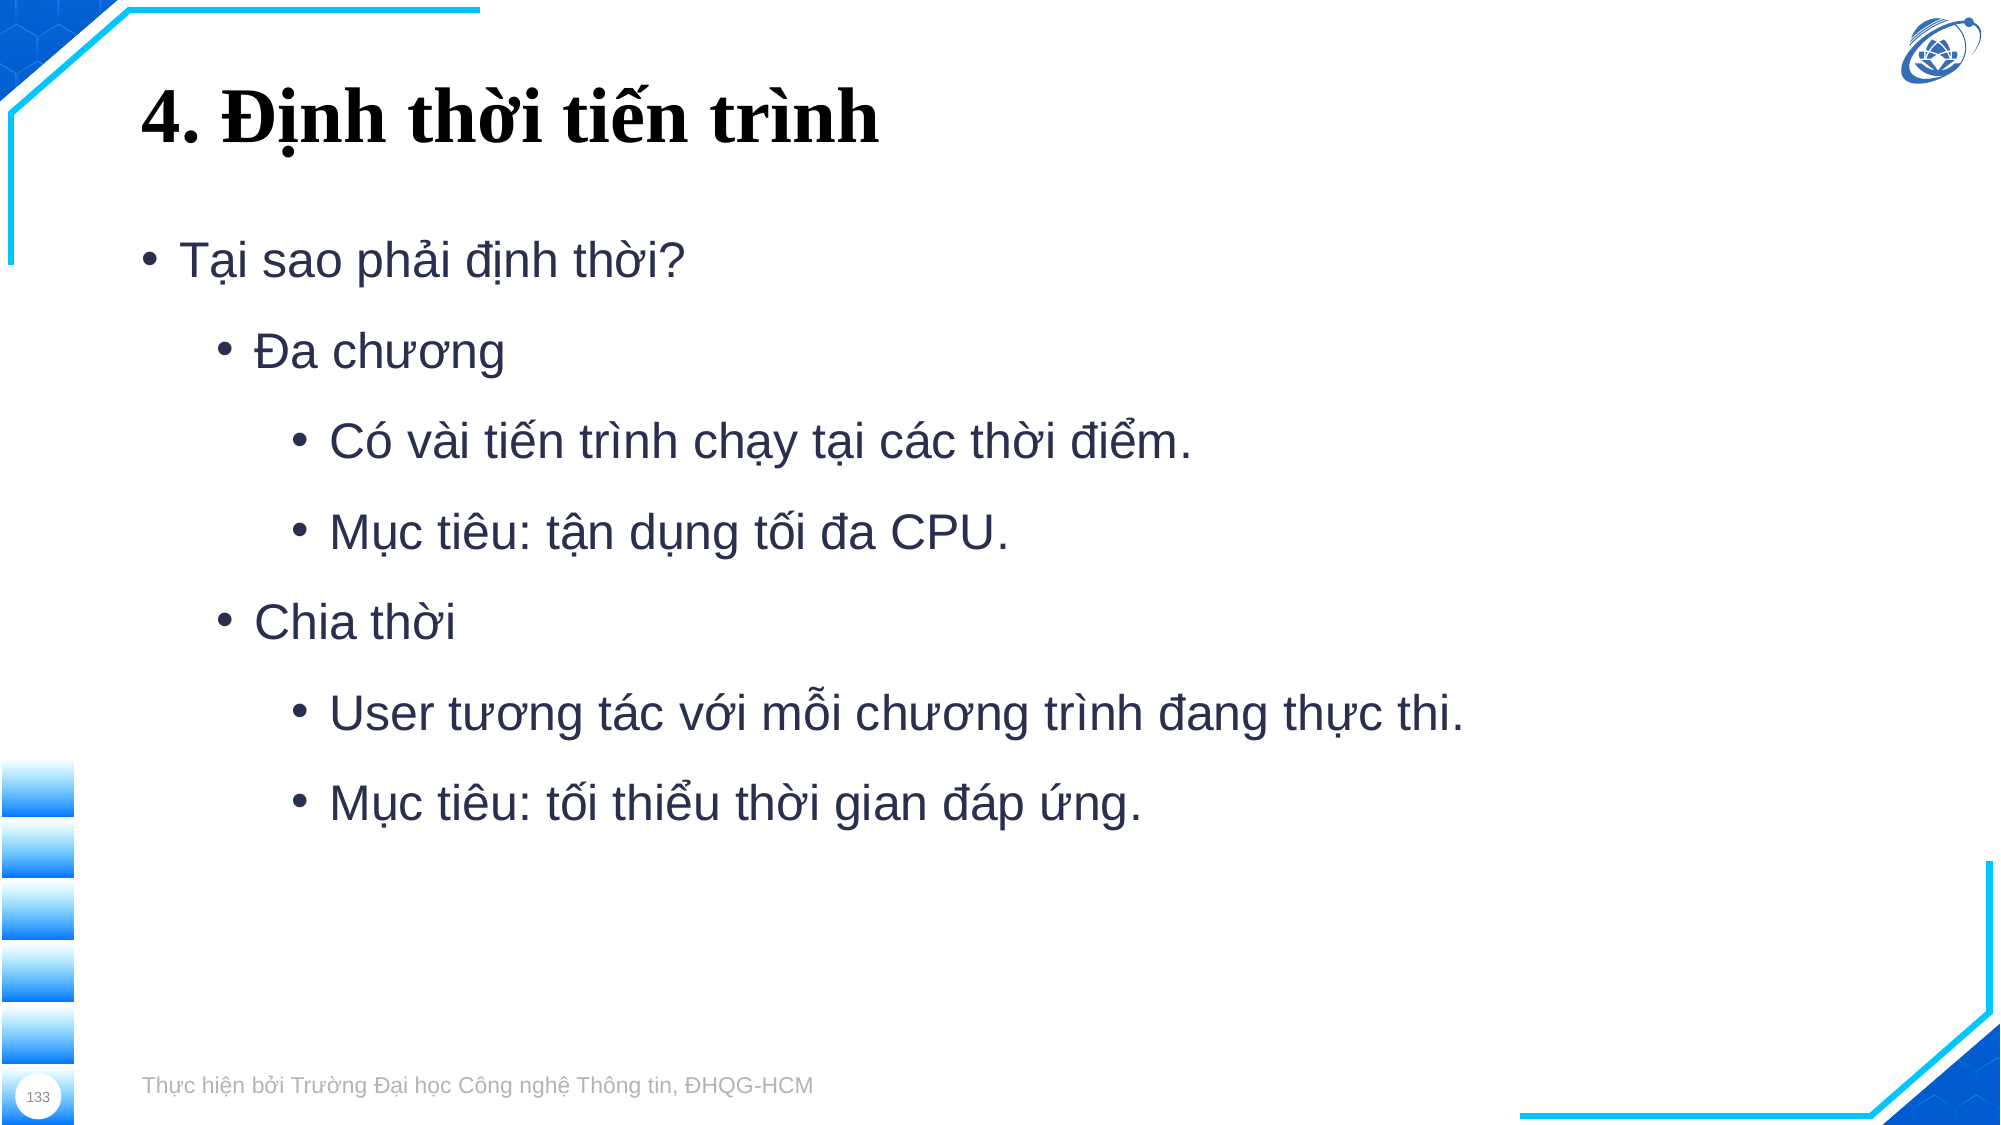

# 4. Định thời tiến trình
Tại sao phải định thời?
Đa chương
Có vài tiến trình chạy tại các thời điểm.
Mục tiêu: tận dụng tối đa CPU.
Chia thời
User tương tác với mỗi chương trình đang thực thi.
Mục tiêu: tối thiểu thời gian đáp ứng.
Thực hiện bởi Trường Đại học Công nghệ Thông tin, ĐHQG-HCM
133